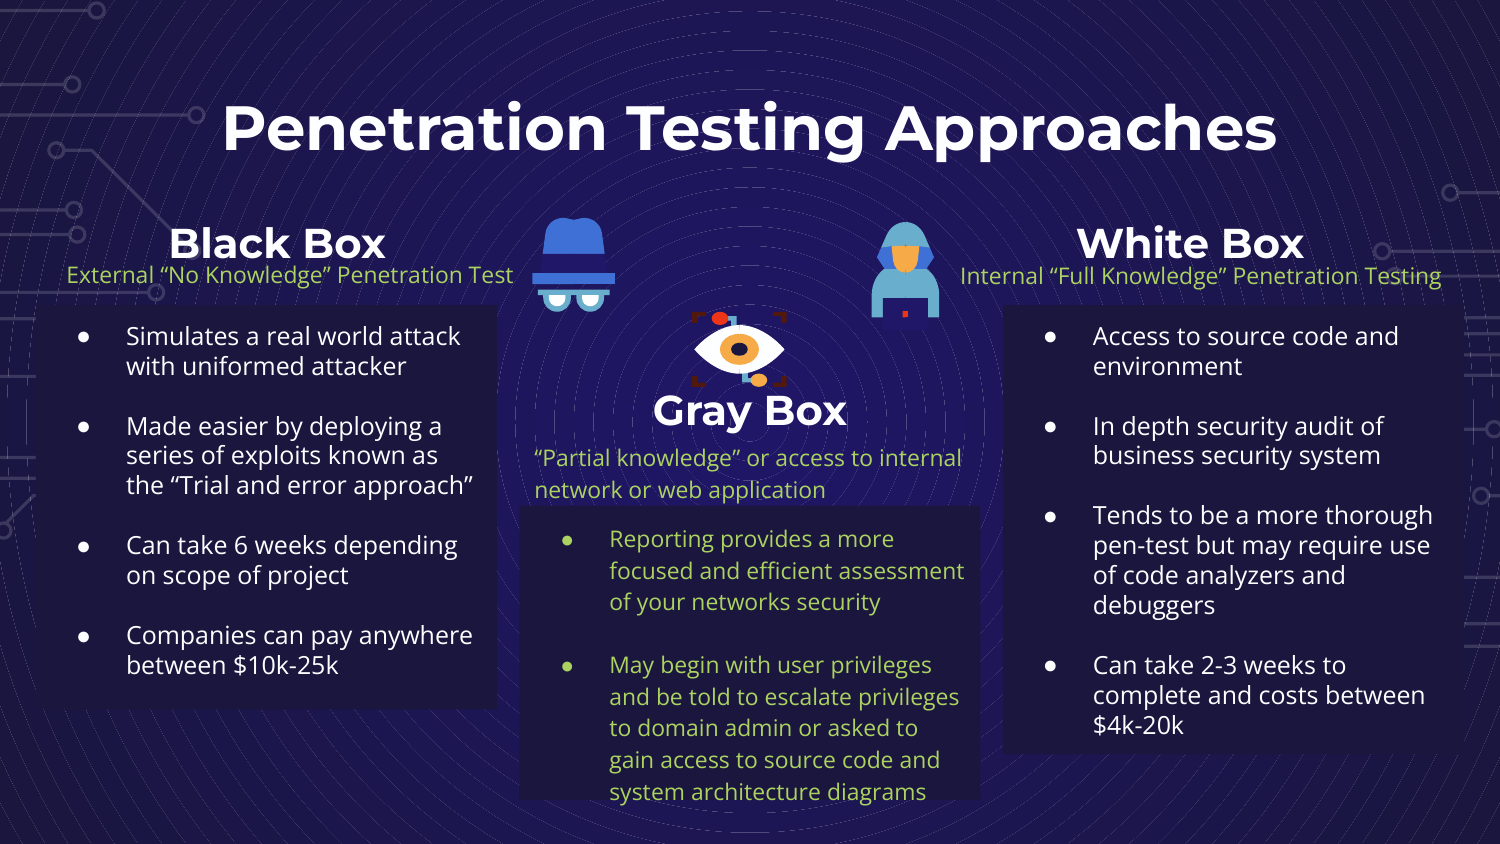

# Penetration Testing Approaches

White Box

   Black Box
External “No Knowledge” Penetration Test
Internal “Full Knowledge” Penetration Testing
Simulates a real world attack with uniformed attacker

Made easier by deploying a series of exploits known as the “Trial and error approach”

Can take 6 weeks depending on scope of project

Companies can pay anywhere between $10k-25k

Access to source code and environment

In depth security audit of business security system

Tends to be a more thorough pen-test but may require use of code analyzers and debuggers

Can take 2-3 weeks to complete and costs between $4k-20k

Gray Box
“Partial knowledge” or access to internal network or web application
Reporting provides a more focused and efficient assessment of your networks security

May begin with user privileges and be told to escalate privileges to domain admin or asked to gain access to source code and system architecture diagrams